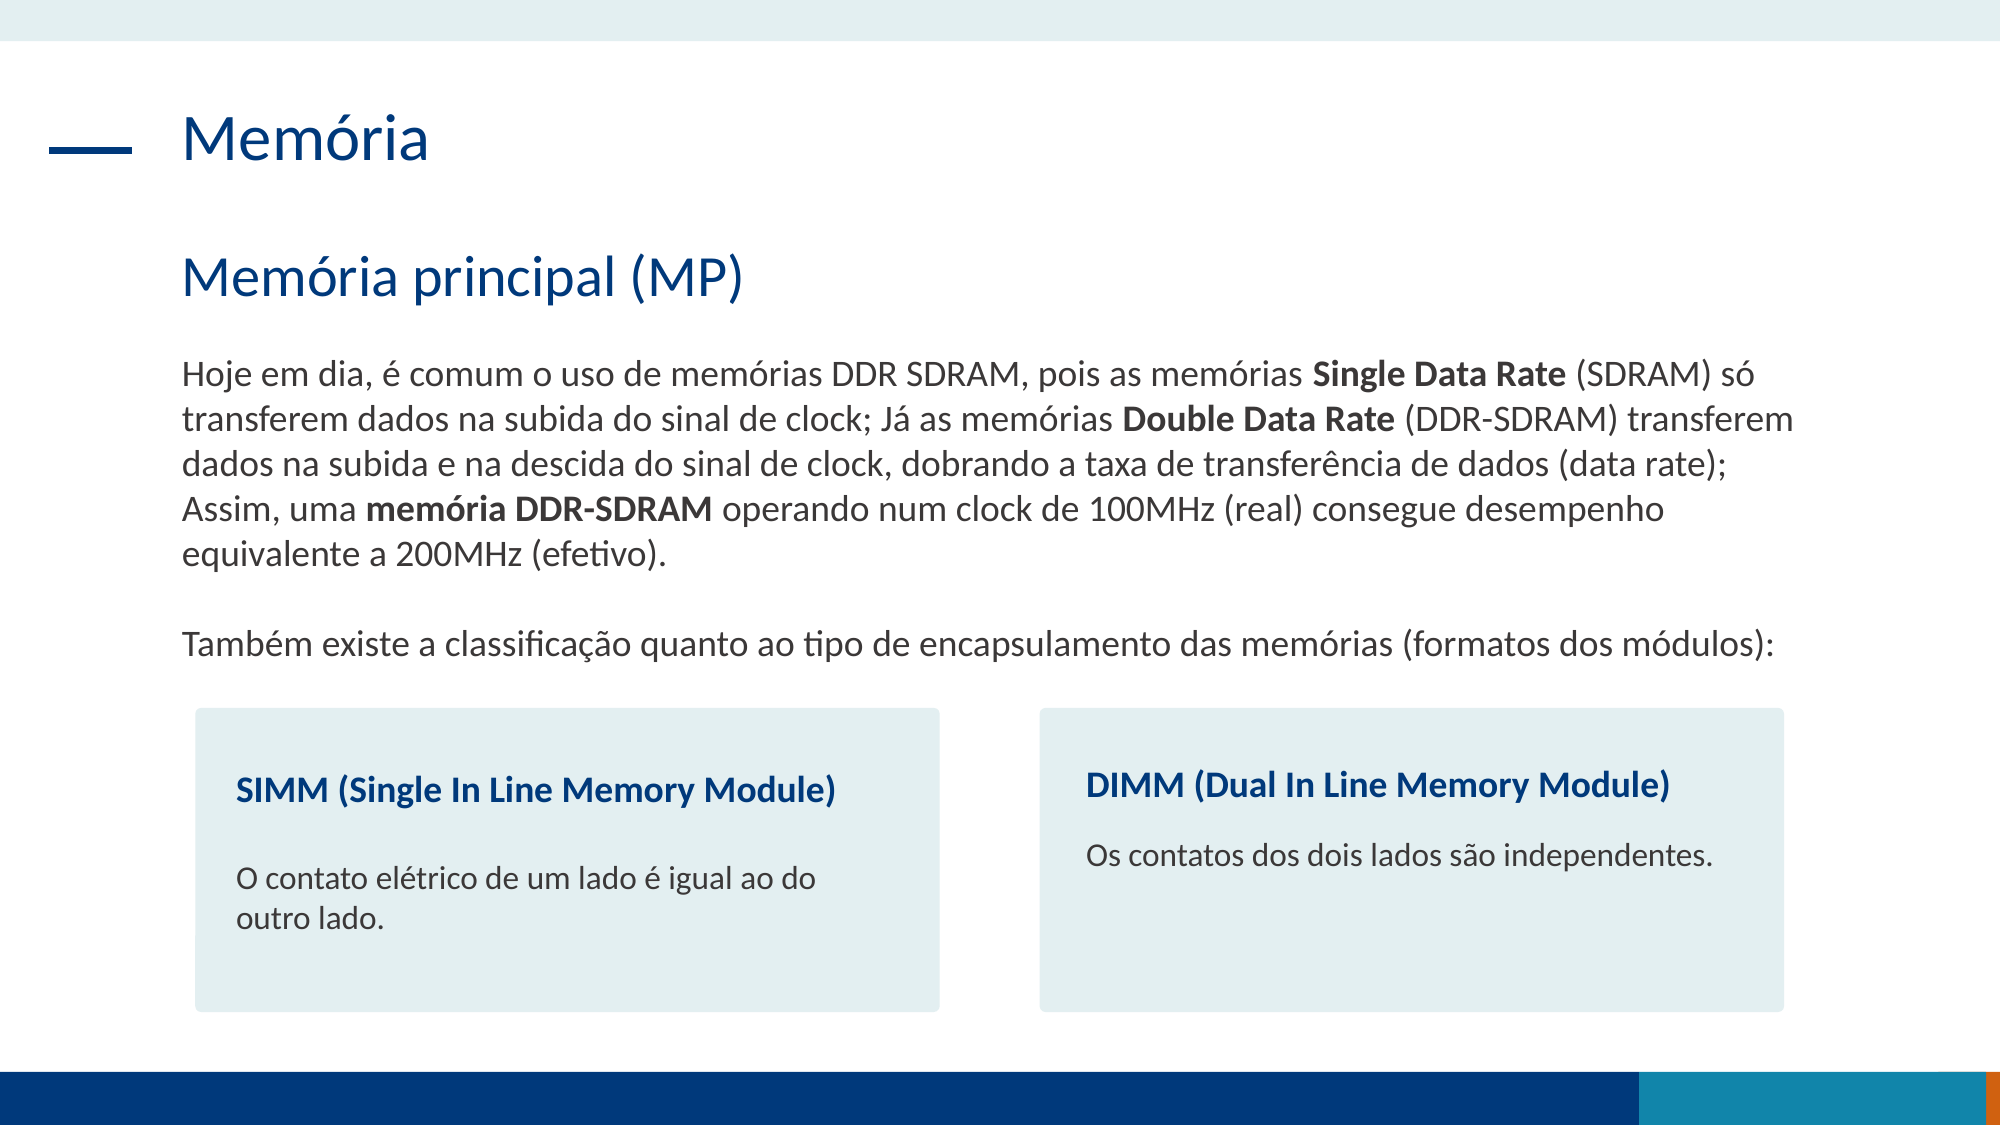

Memória
Memória principal (MP)
Hoje em dia, é comum o uso de memórias DDR SDRAM, pois as memórias Single Data Rate (SDRAM) só transferem dados na subida do sinal de clock; Já as memórias Double Data Rate (DDR-SDRAM) transferem dados na subida e na descida do sinal de clock, dobrando a taxa de transferência de dados (data rate); Assim, uma memória DDR-SDRAM operando num clock de 100MHz (real) consegue desempenho equivalente a 200MHz (efetivo).

Também existe a classificação quanto ao tipo de encapsulamento das memórias (formatos dos módulos):

DIMM (Dual In Line Memory Module)
Os contatos dos dois lados são independentes.

SIMM (Single In Line Memory Module)
O contato elétrico de um lado é igual ao do outro lado.